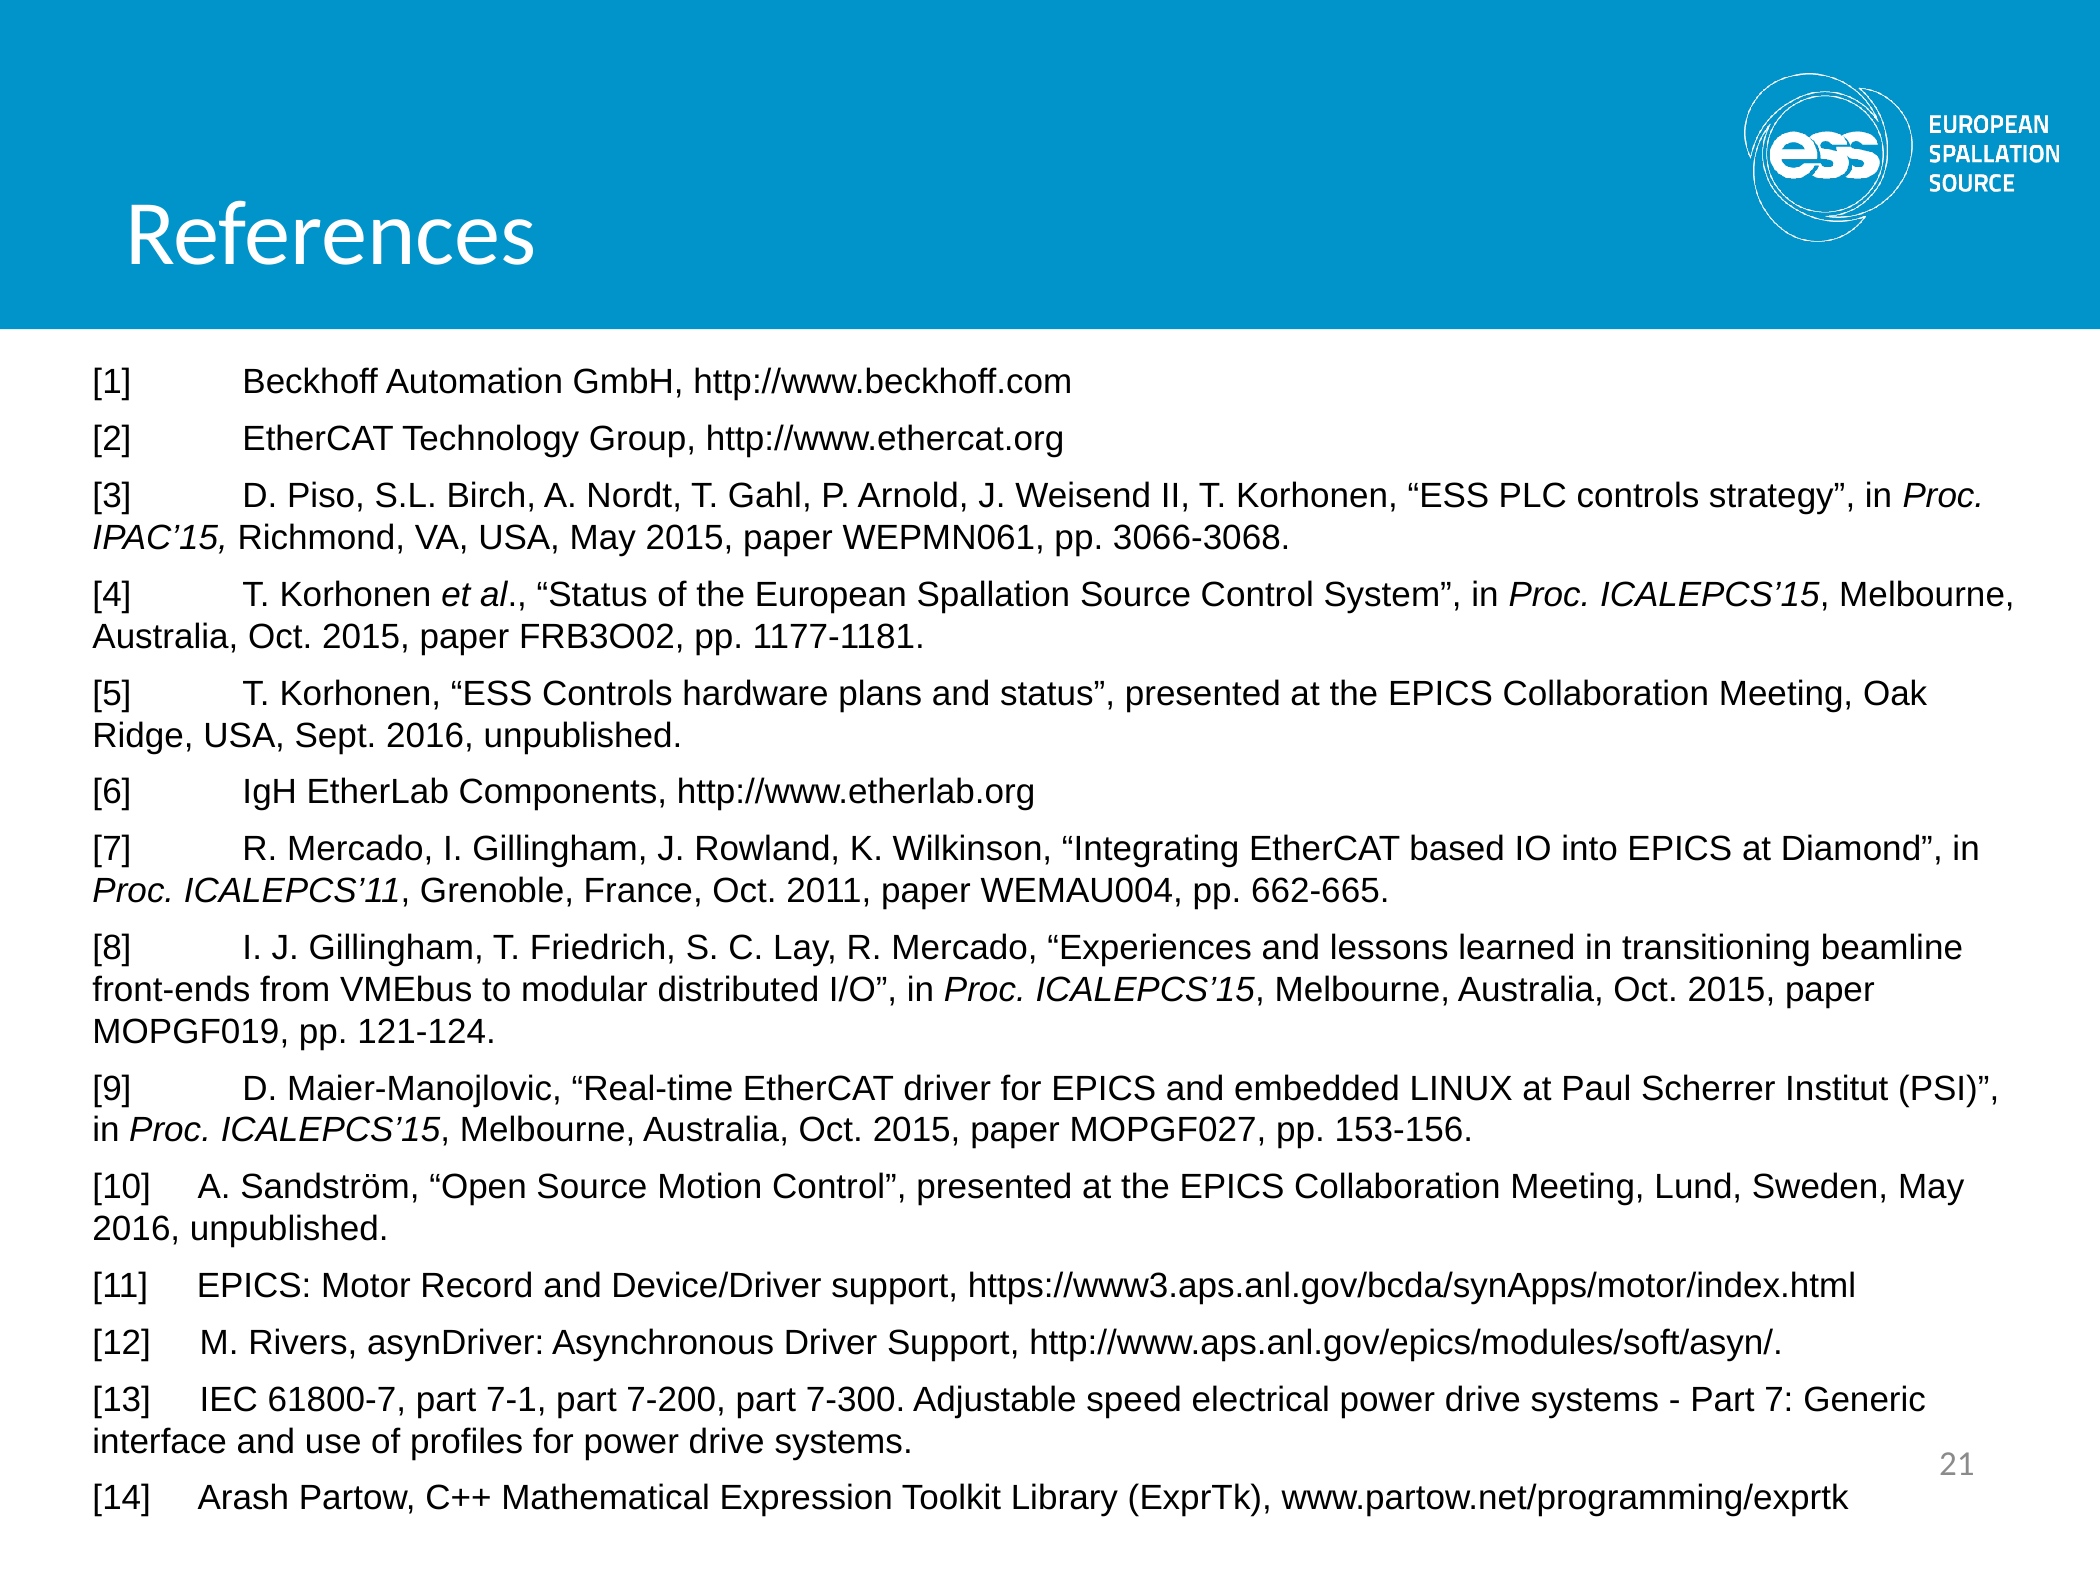

References
[1]	Beckhoff Automation GmbH, http://www.beckhoff.com
[2]	EtherCAT Technology Group, http://www.ethercat.org
[3]	D. Piso, S.L. Birch, A. Nordt, T. Gahl, P. Arnold, J. Weisend II, T. Korhonen, “ESS PLC controls strategy”, in Proc. IPAC’15, Richmond, VA, USA, May 2015, paper WEPMN061, pp. 3066-3068.
[4]	T. Korhonen et al., “Status of the European Spallation Source Control System”, in Proc. ICALEPCS’15, Melbourne, Australia, Oct. 2015, paper FRB3O02, pp. 1177-1181.
[5]	T. Korhonen, “ESS Controls hardware plans and status”, presented at the EPICS Collaboration Meeting, Oak Ridge, USA, Sept. 2016, unpublished.
[6]	IgH EtherLab Components, http://www.etherlab.org
[7]	R. Mercado, I. Gillingham, J. Rowland, K. Wilkinson, “Integrating EtherCAT based IO into EPICS at Diamond”, in Proc. ICALEPCS’11, Grenoble, France, Oct. 2011, paper WEMAU004, pp. 662-665.
[8]	I. J. Gillingham, T. Friedrich, S. C. Lay, R. Mercado, “Experiences and lessons learned in transitioning beamline front-ends from VMEbus to modular distributed I/O”, in Proc. ICALEPCS’15, Melbourne, Australia, Oct. 2015, paper MOPGF019, pp. 121-124.
[9]	D. Maier-Manojlovic, “Real-time EtherCAT driver for EPICS and embedded LINUX at Paul Scherrer Institut (PSI)”, in Proc. ICALEPCS’15, Melbourne, Australia, Oct. 2015, paper MOPGF027, pp. 153-156.
[10]     A. Sandström, “Open Source Motion Control”, presented at the EPICS Collaboration Meeting, Lund, Sweden, May 2016, unpublished.
[11]     EPICS: Motor Record and Device/Driver support, https://www3.aps.anl.gov/bcda/synApps/motor/index.html
[12]     M. Rivers, asynDriver: Asynchronous Driver Support, http://www.aps.anl.gov/epics/modules/soft/asyn/.
[13]     IEC 61800-7, part 7-1, part 7-200, part 7-300. Adjustable speed electrical power drive systems - Part 7: Generic interface and use of profiles for power drive systems.
[14]     Arash Partow, C++ Mathematical Expression Toolkit Library (ExprTk), www.partow.net/programming/exprtk

21